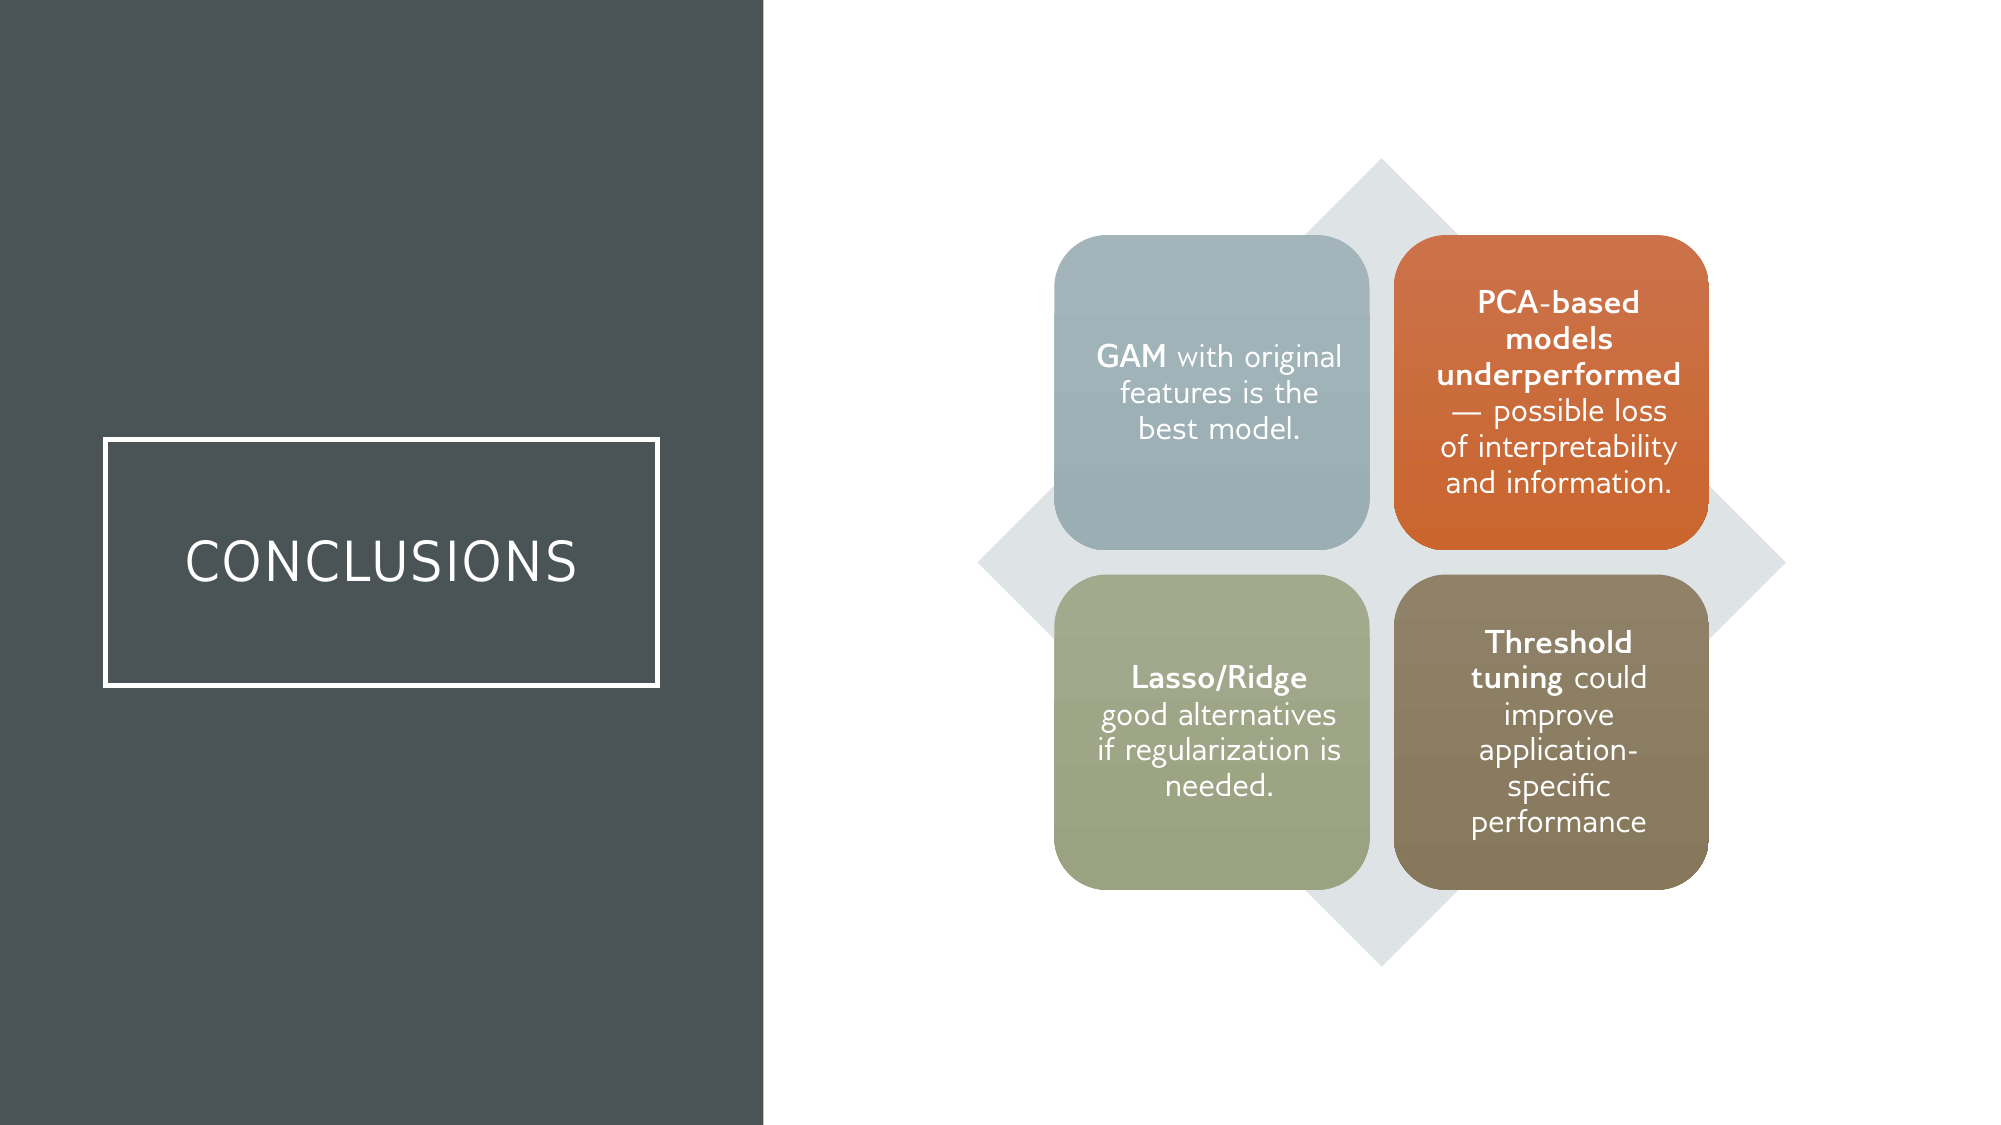

GAM with original features is the best model.
PCA-based models underperformed — possible loss of interpretability and information.
Lasso/Ridge good alternatives if regularization is needed.
Threshold tuning could improve application-specific performance
# conclusions